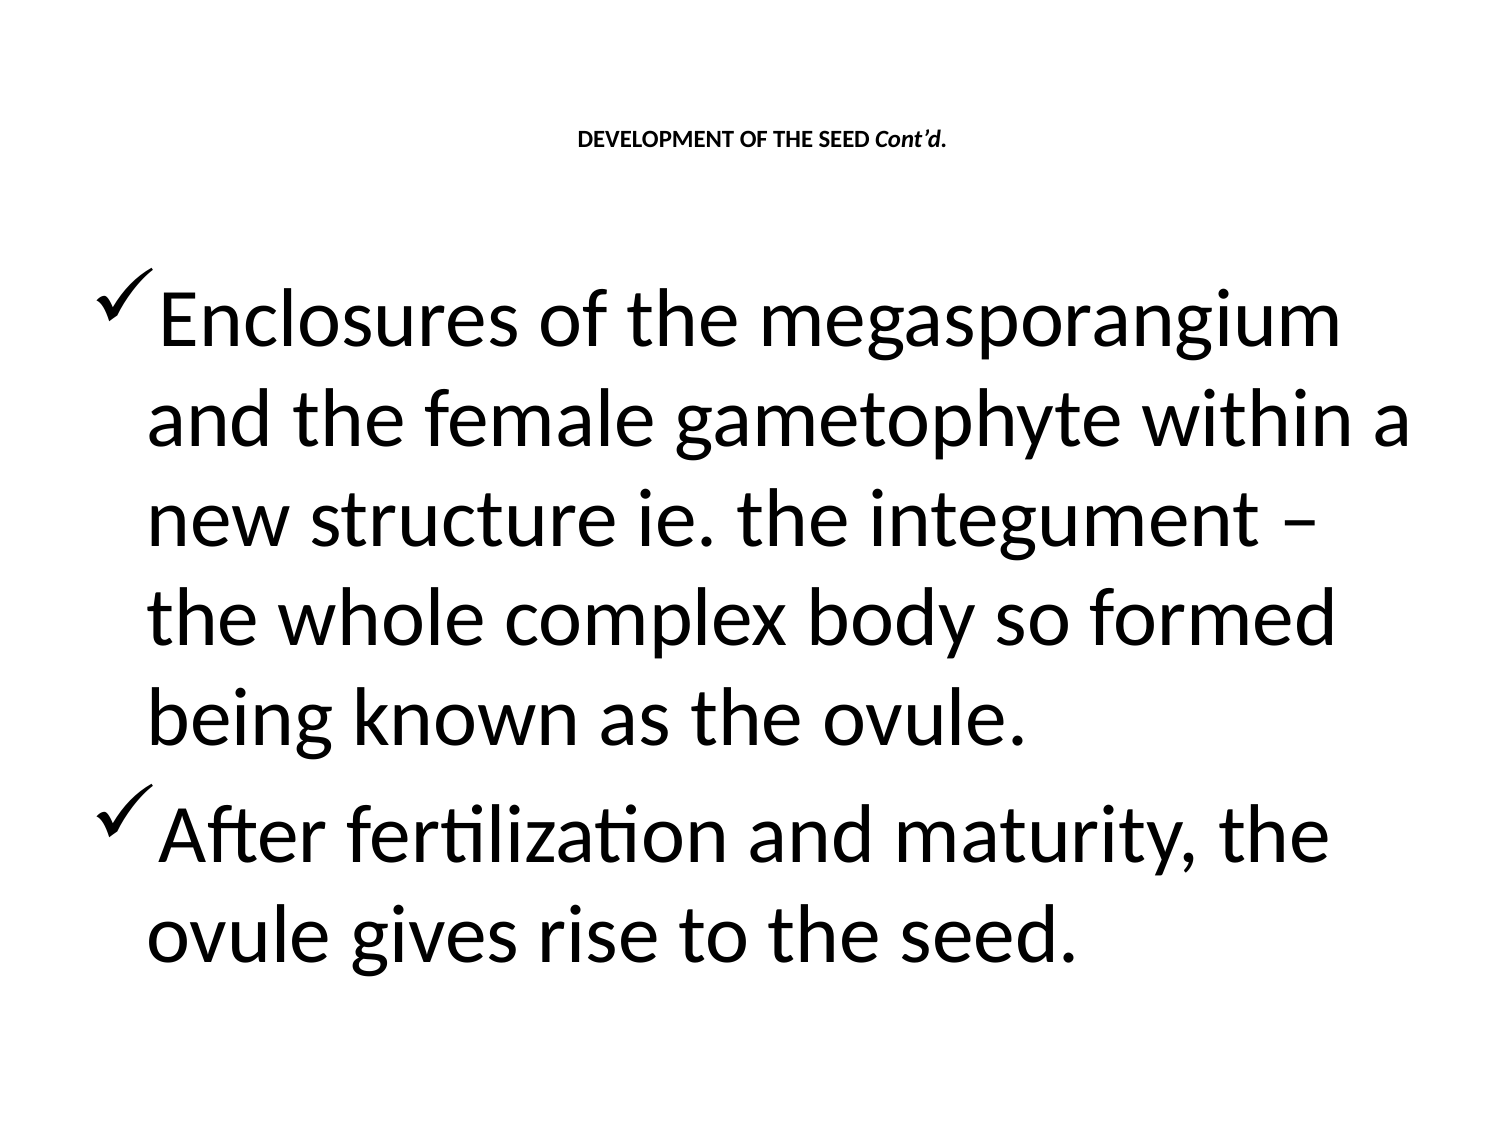

# DEVELOPMENT OF THE SEED Cont’d.
Enclosures of the megasporangium and the female gametophyte within a new structure ie. the integument – the whole complex body so formed being known as the ovule.
After fertilization and maturity, the ovule gives rise to the seed.